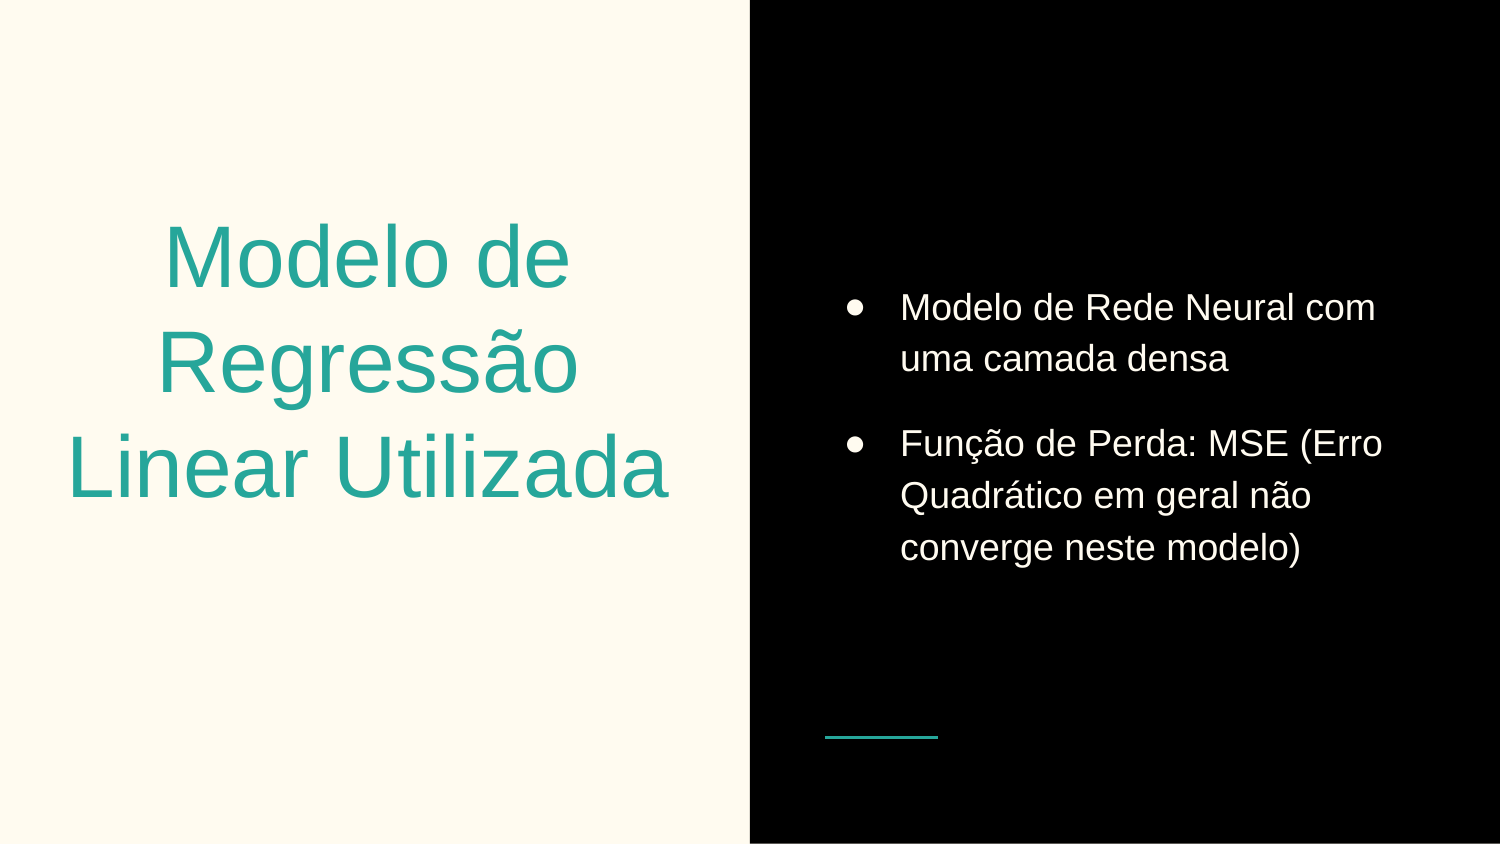

Modelo de Rede Neural com uma camada densa
Função de Perda: MSE (Erro Quadrático em geral não converge neste modelo)
# Parâmetros
Modelo de Regressão Linear Utilizada